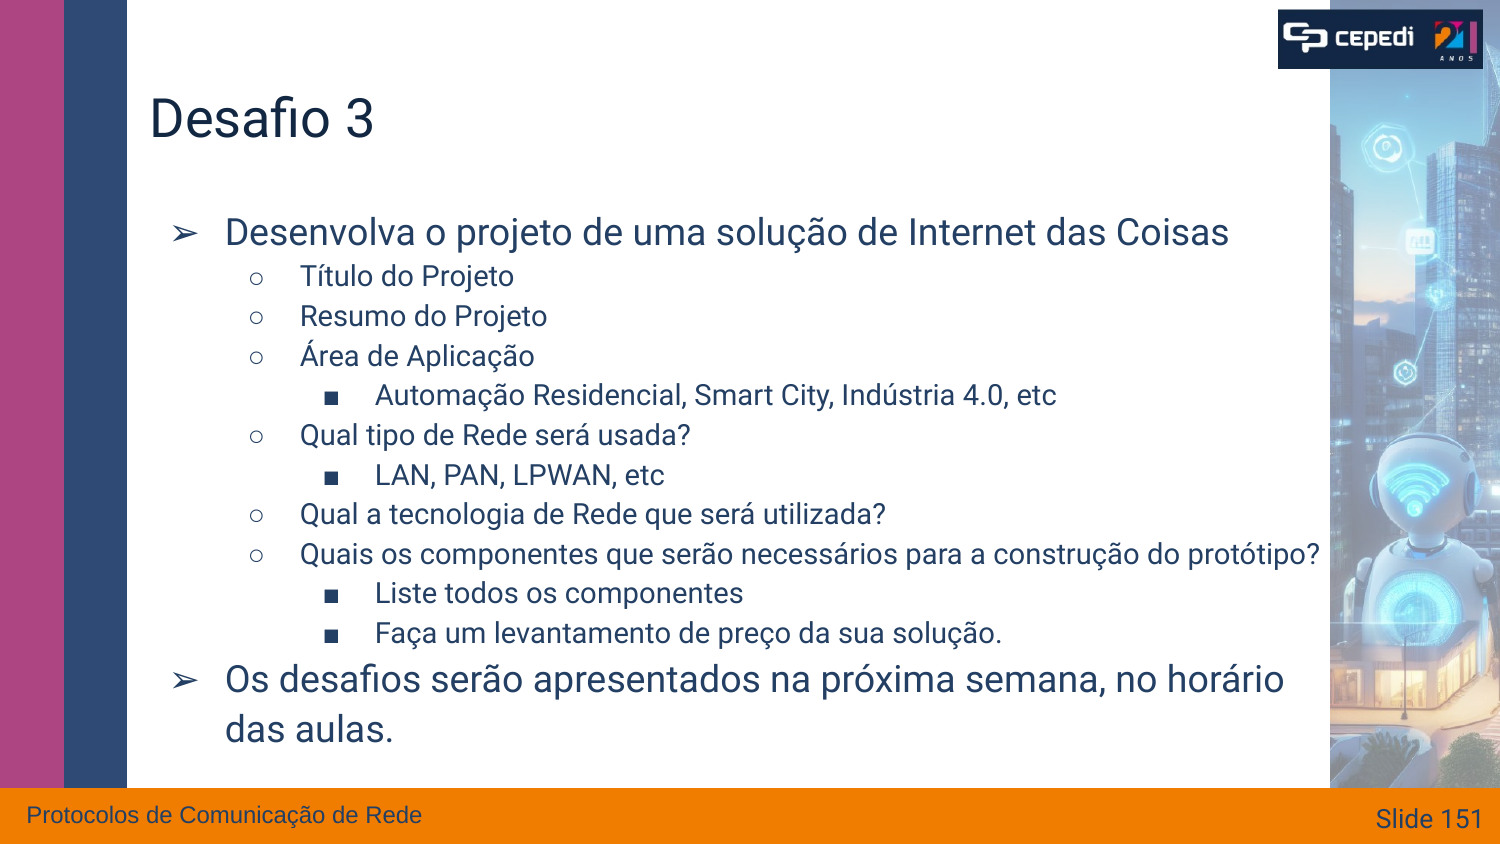

# Desafio 3
Desenvolva o projeto de uma solução de Internet das Coisas
Título do Projeto
Resumo do Projeto
Área de Aplicação
Automação Residencial, Smart City, Indústria 4.0, etc
Qual tipo de Rede será usada?
LAN, PAN, LPWAN, etc
Qual a tecnologia de Rede que será utilizada?
Quais os componentes que serão necessários para a construção do protótipo?
Liste todos os componentes
Faça um levantamento de preço da sua solução.
Os desafios serão apresentados na próxima semana, no horário das aulas.
Protocolos de Comunicação de Rede
Slide 151